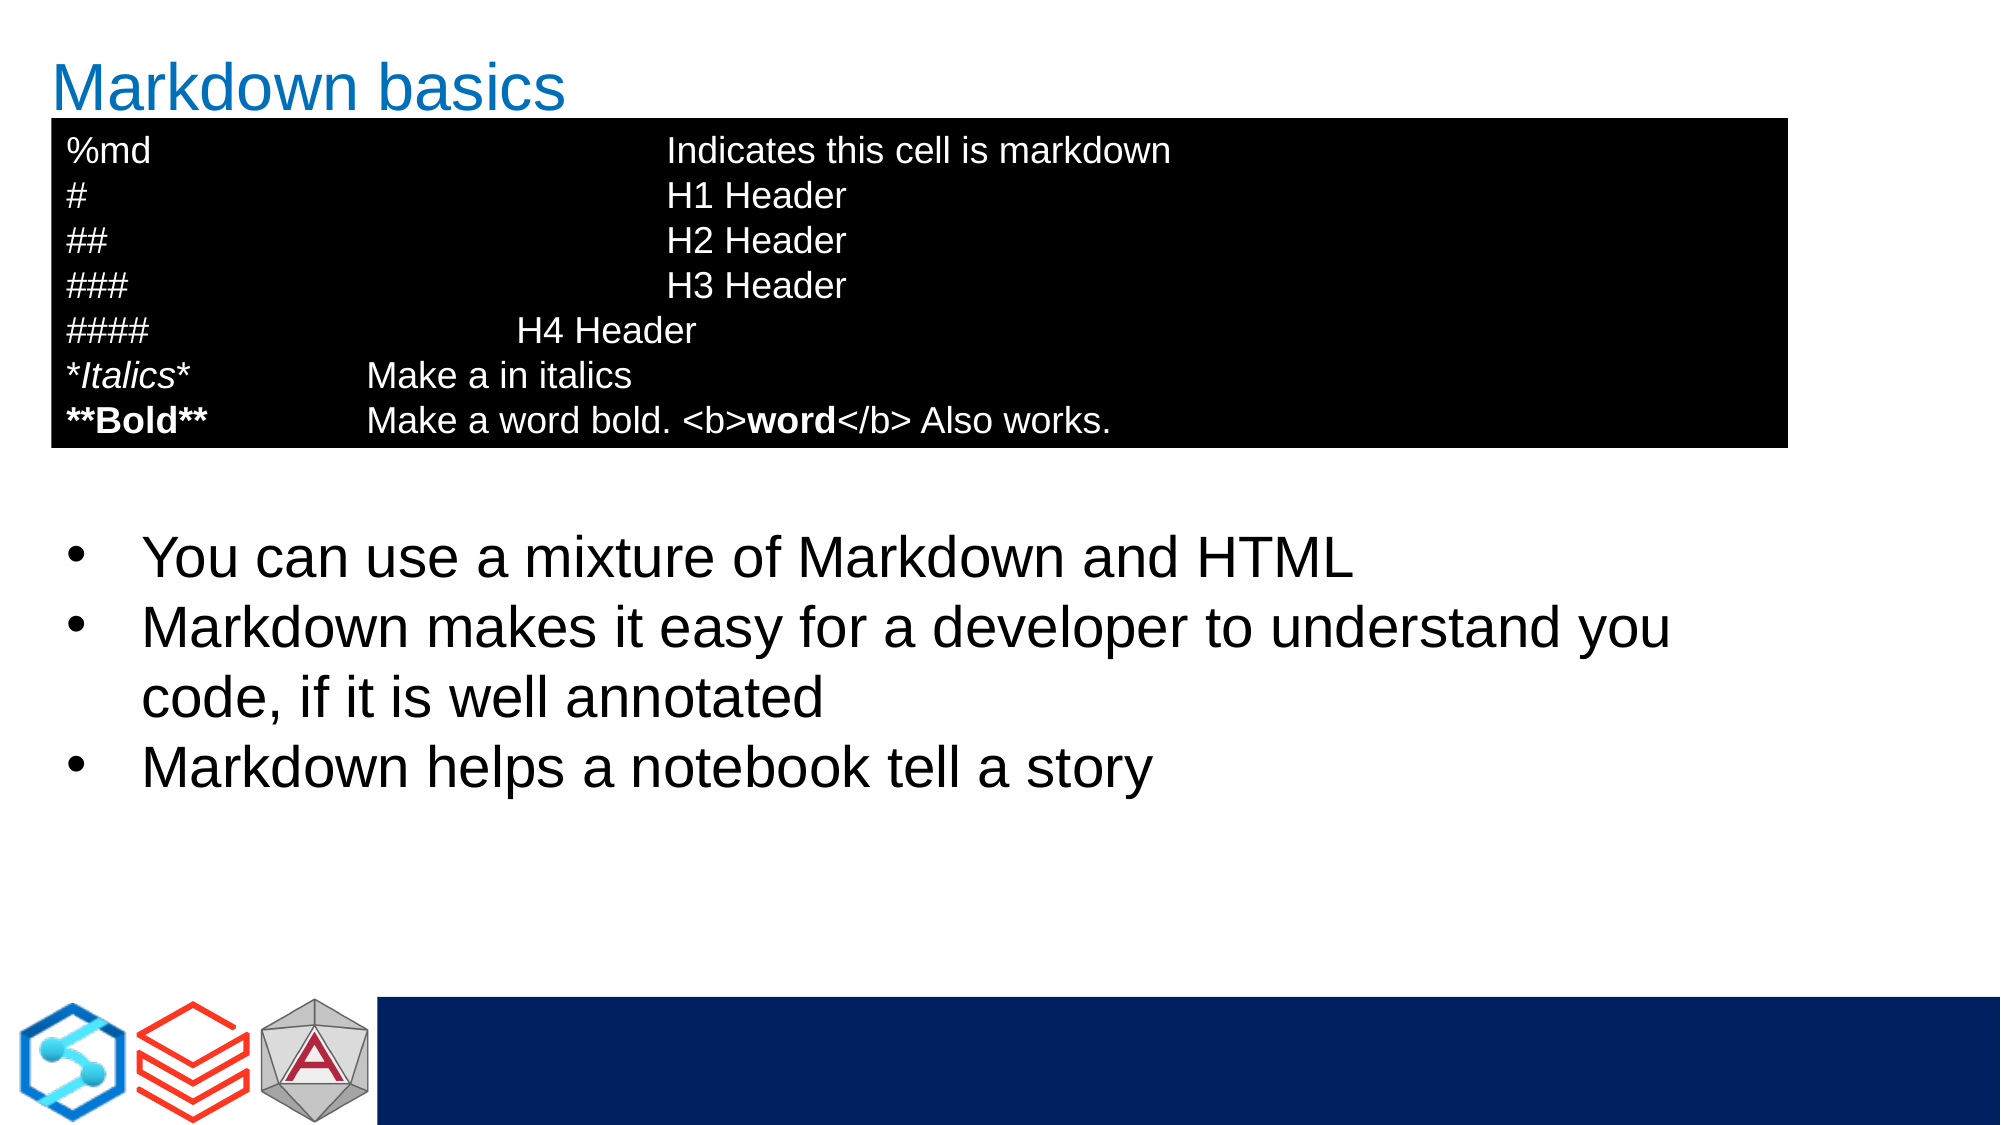

# Markdown basics
%md				Indicates this cell is markdown
#				H1 Header
##				H2 Header
###				H3 Header
####			H4 Header
*Italics*		Make a in italics
**Bold**		Make a word bold. <b>word</b> Also works.
You can use a mixture of Markdown and HTML
Markdown makes it easy for a developer to understand you code, if it is well annotated
Markdown helps a notebook tell a story